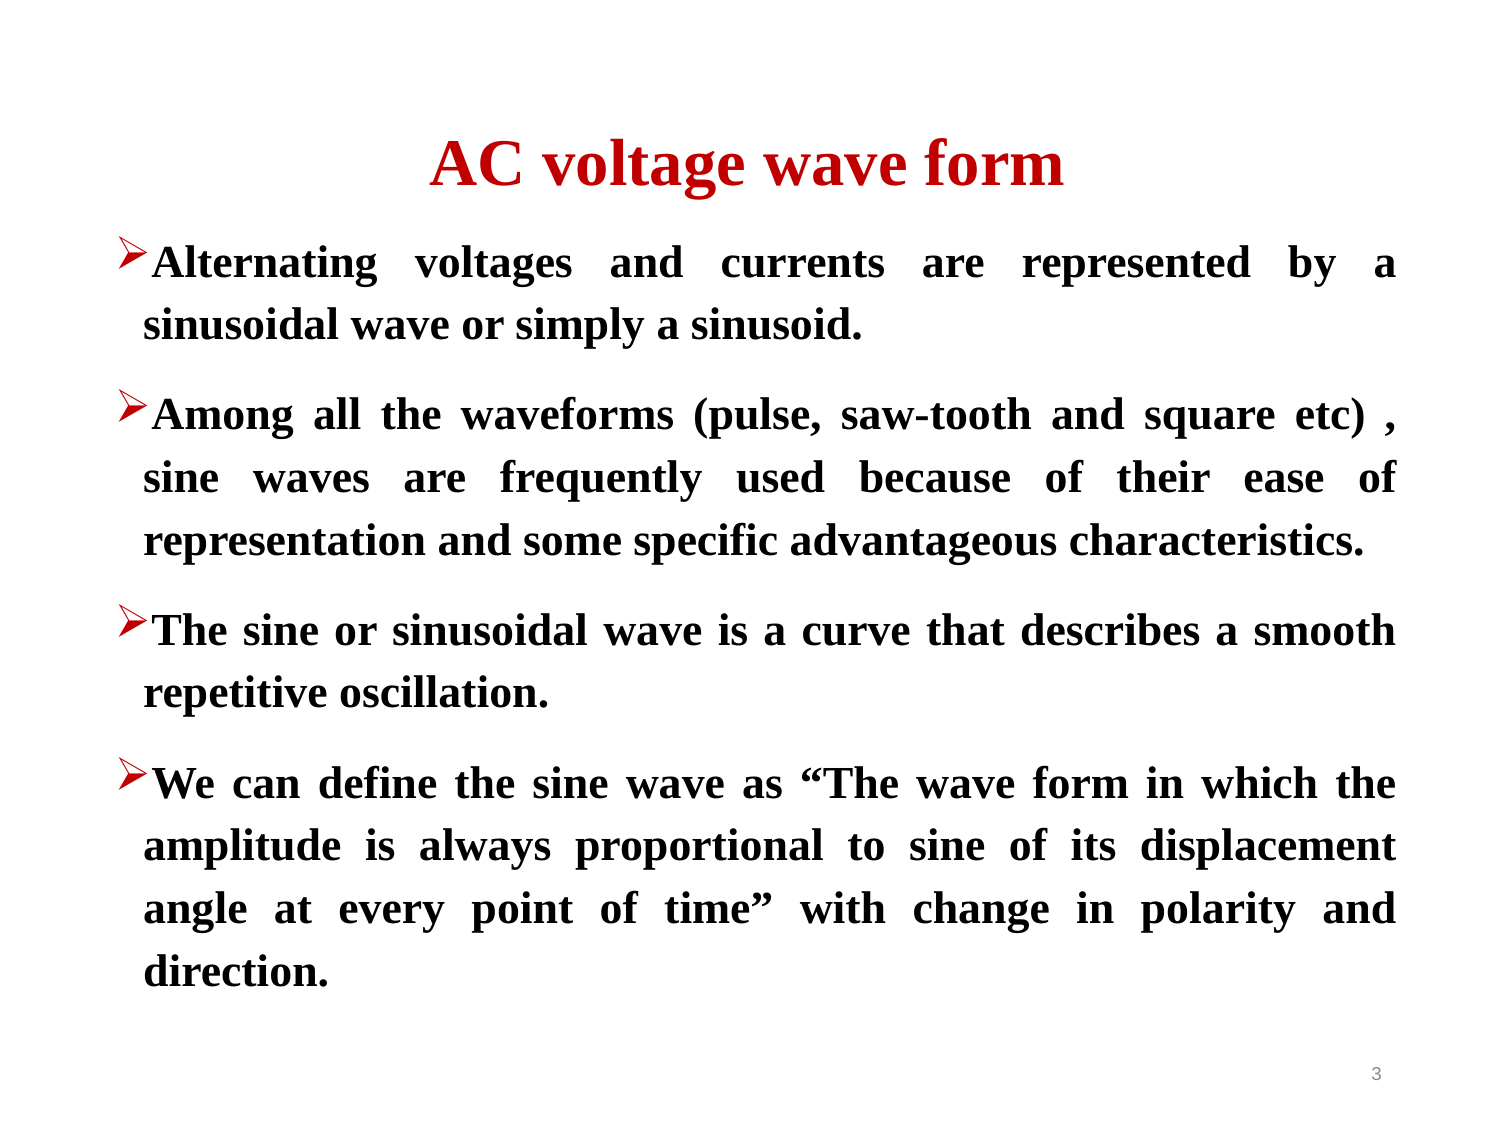

AC voltage wave form
Alternating voltages and currents are represented by a sinusoidal wave or simply a sinusoid.

Among all the waveforms (pulse, saw-tooth and square etc) , sine waves are frequently used because of their ease of representation and some specific advantageous characteristics.

The sine or sinusoidal wave is a curve that describes a smooth repetitive oscillation.

We can define the sine wave as “The wave form in which the amplitude is always proportional to sine of its displacement angle at every point of time” with change in polarity and direction.
3